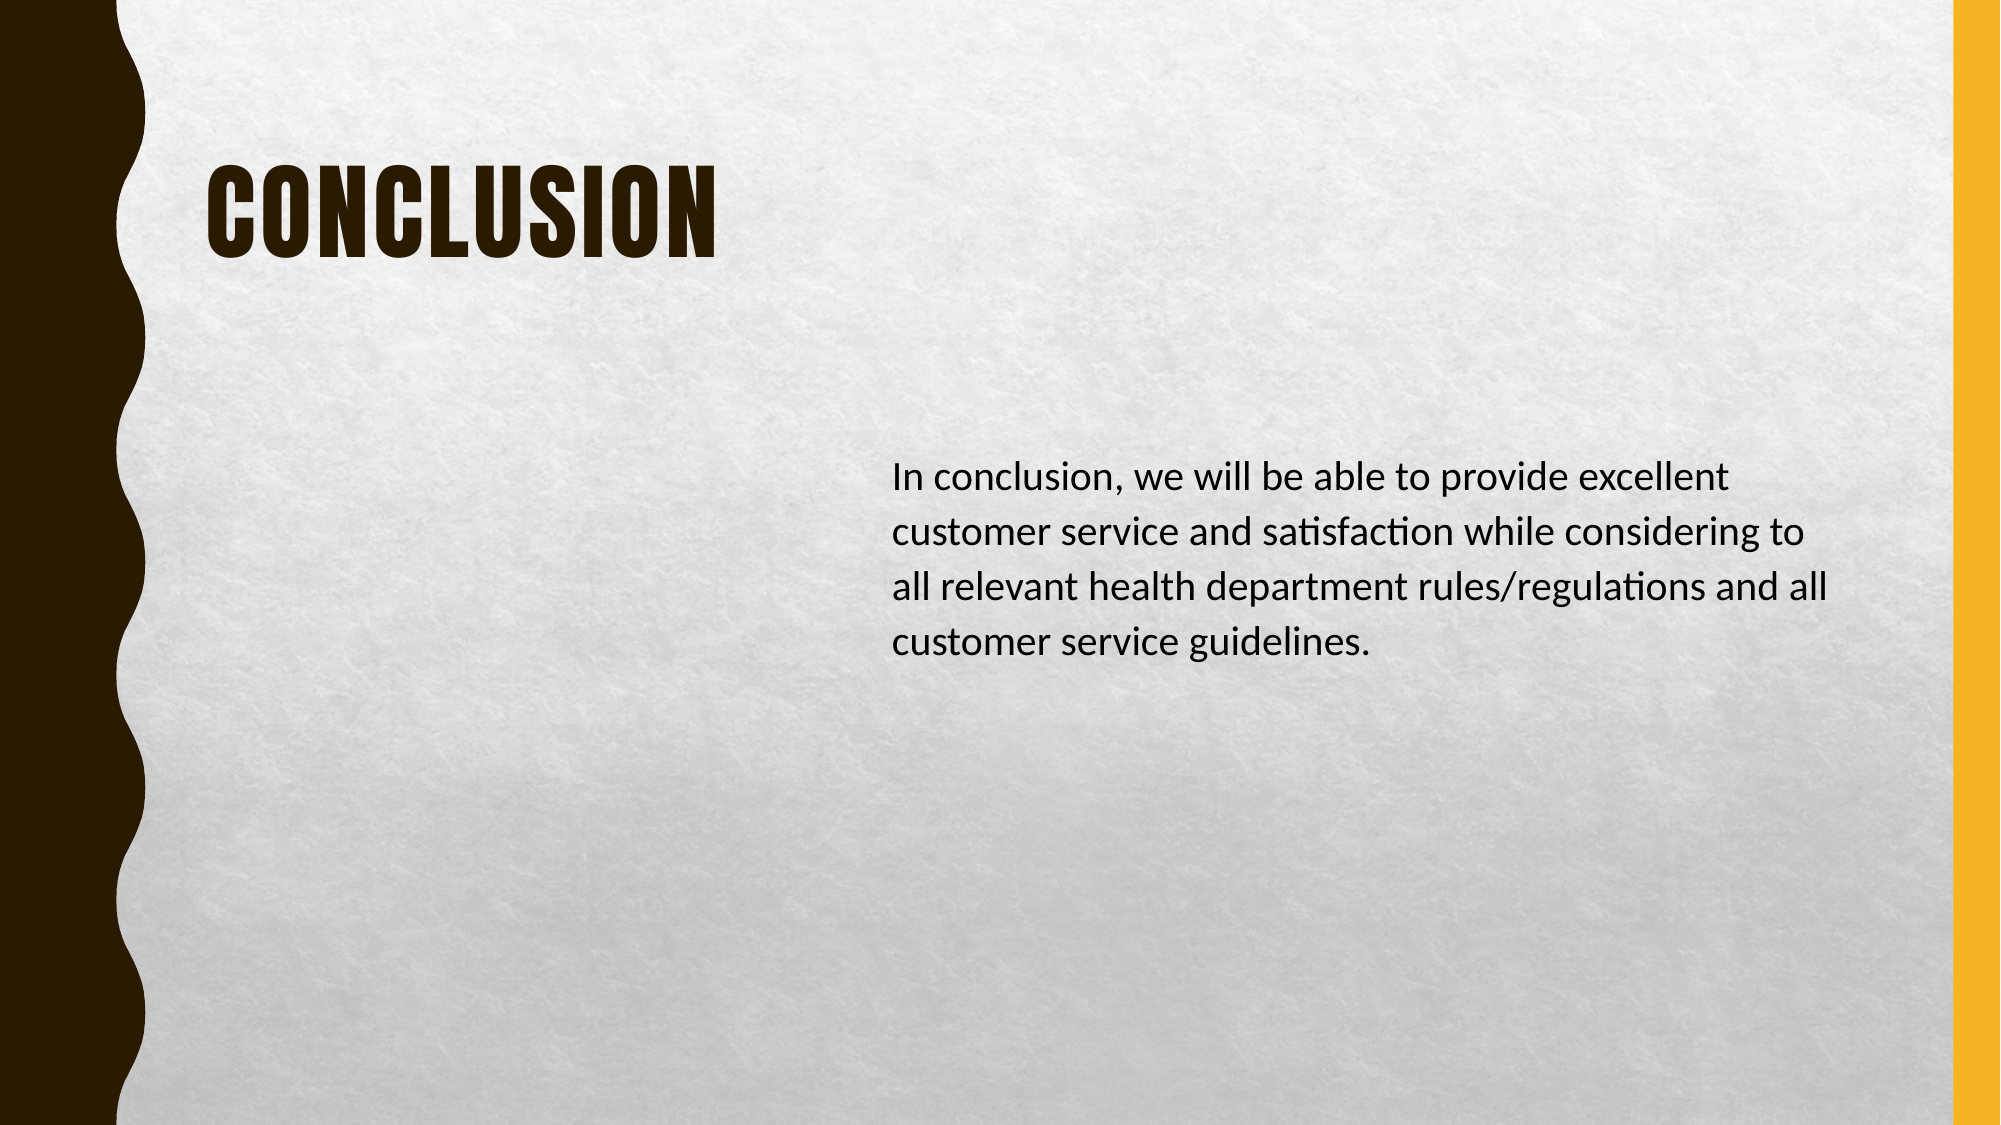

# Conclusion
In conclusion, we will be able to provide excellent customer service and satisfaction while considering to all relevant health department rules/regulations and all customer service guidelines.